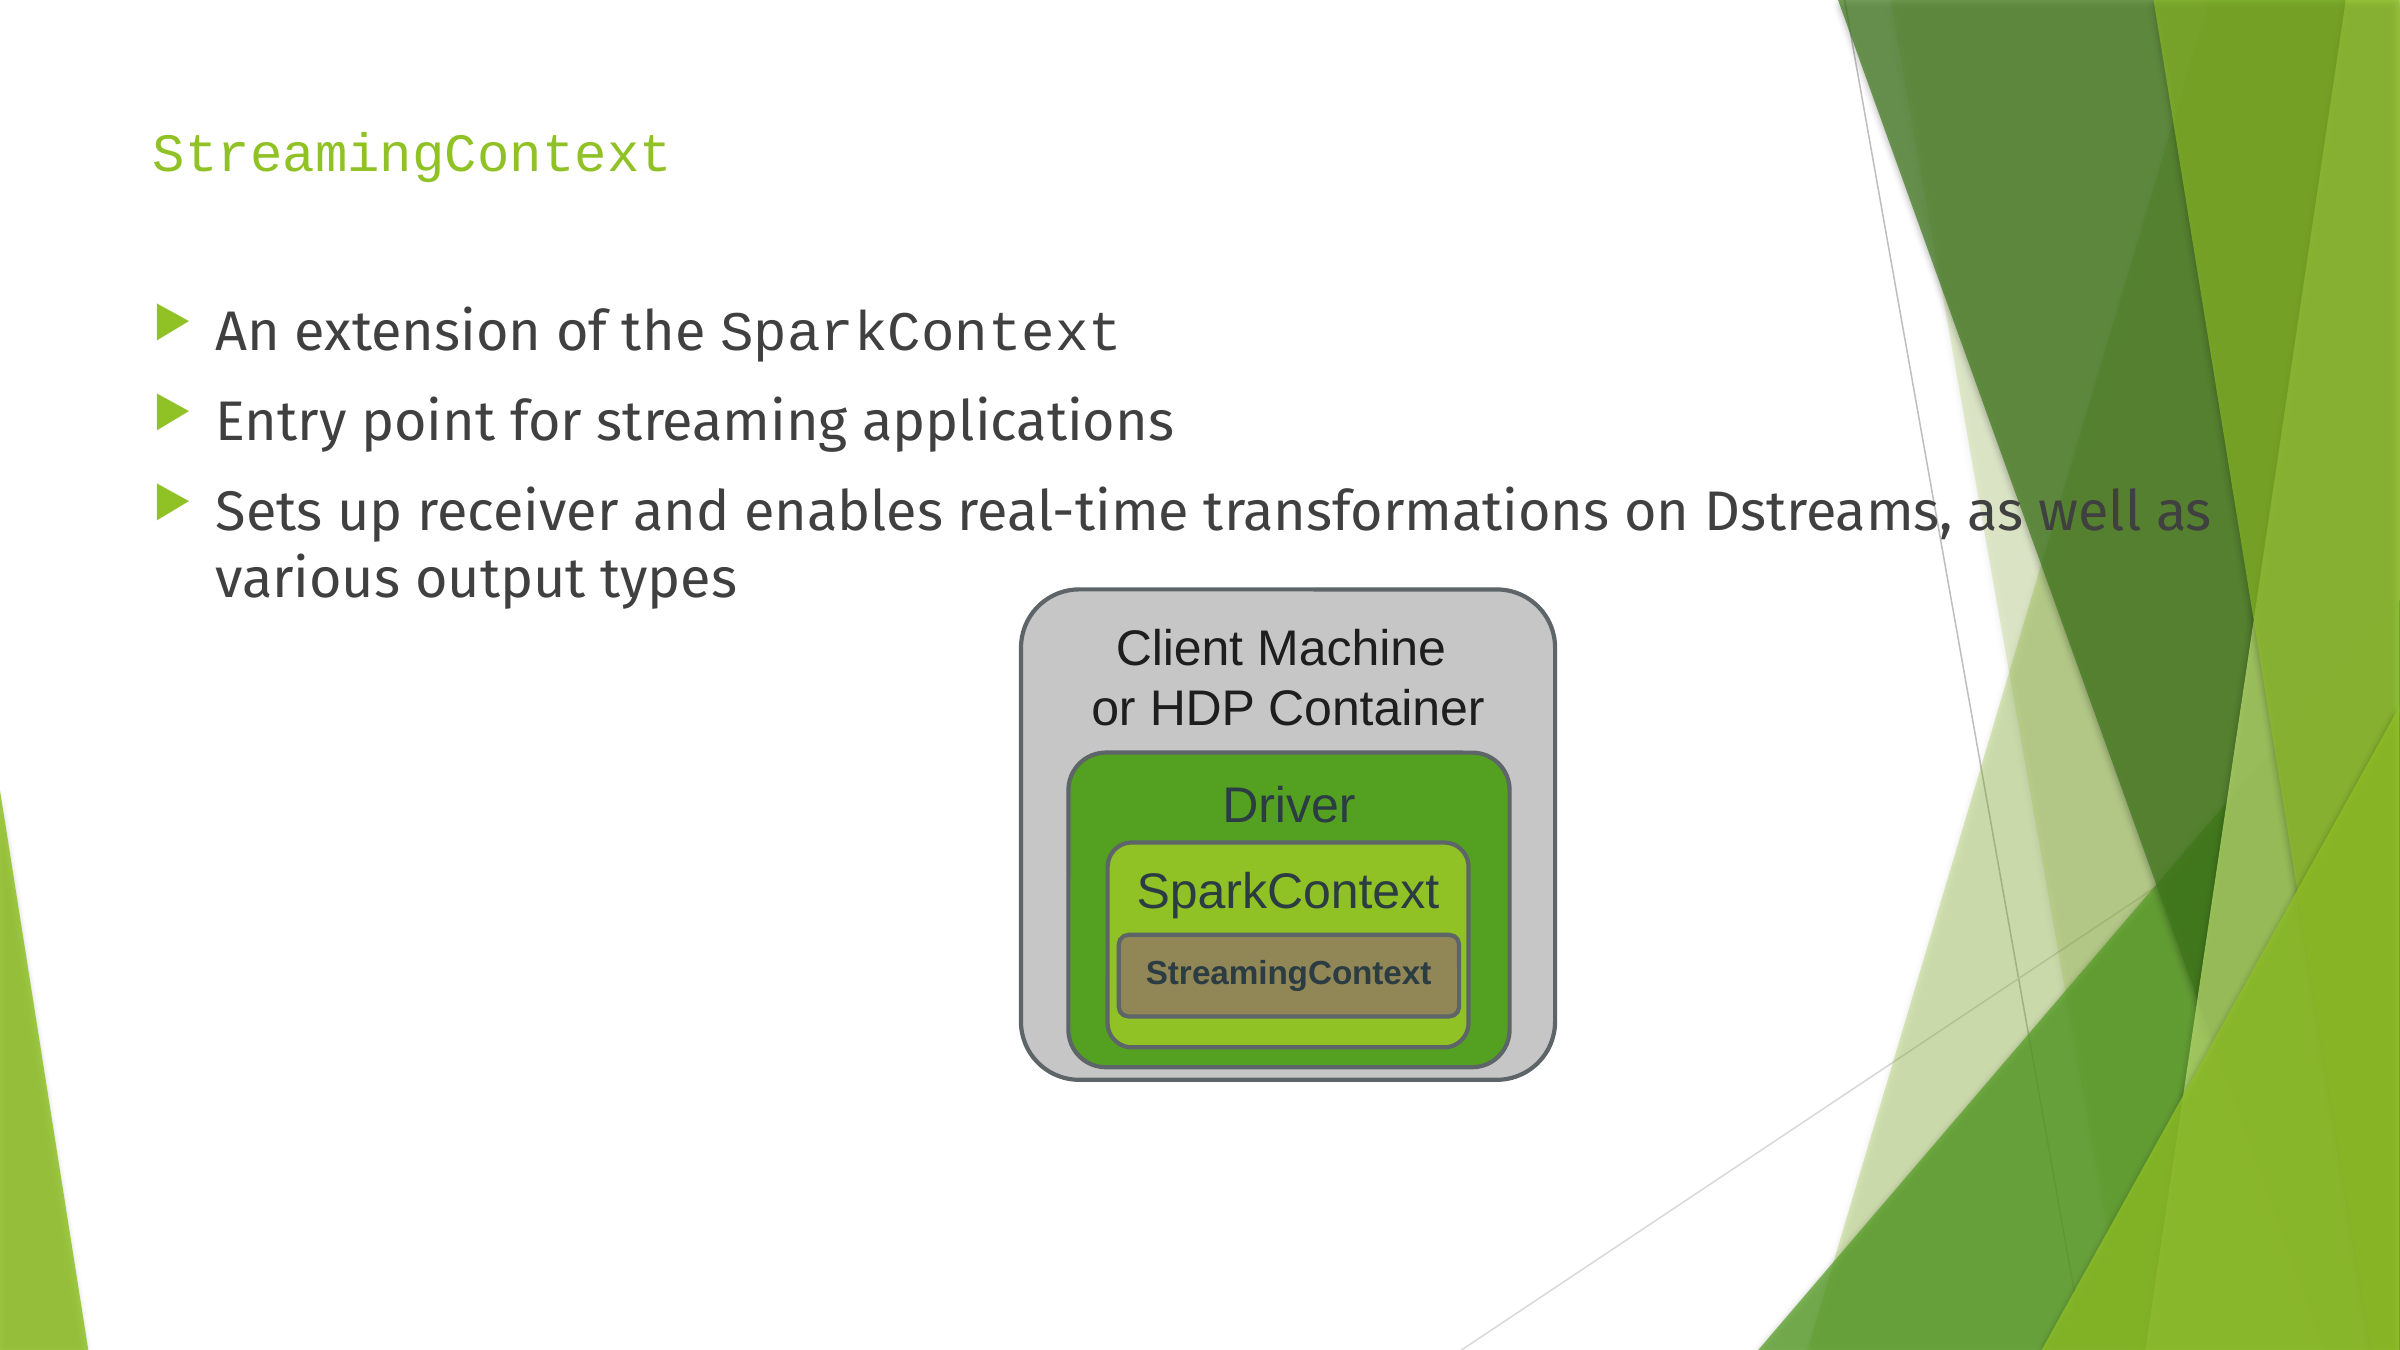

# StreamingContext
An extension of the SparkContext
Entry point for streaming applications
Sets up receiver and enables real-time transformations on Dstreams, as well as various output types
Client Machine
or HDP Container
Driver
SparkContext
StreamingContext